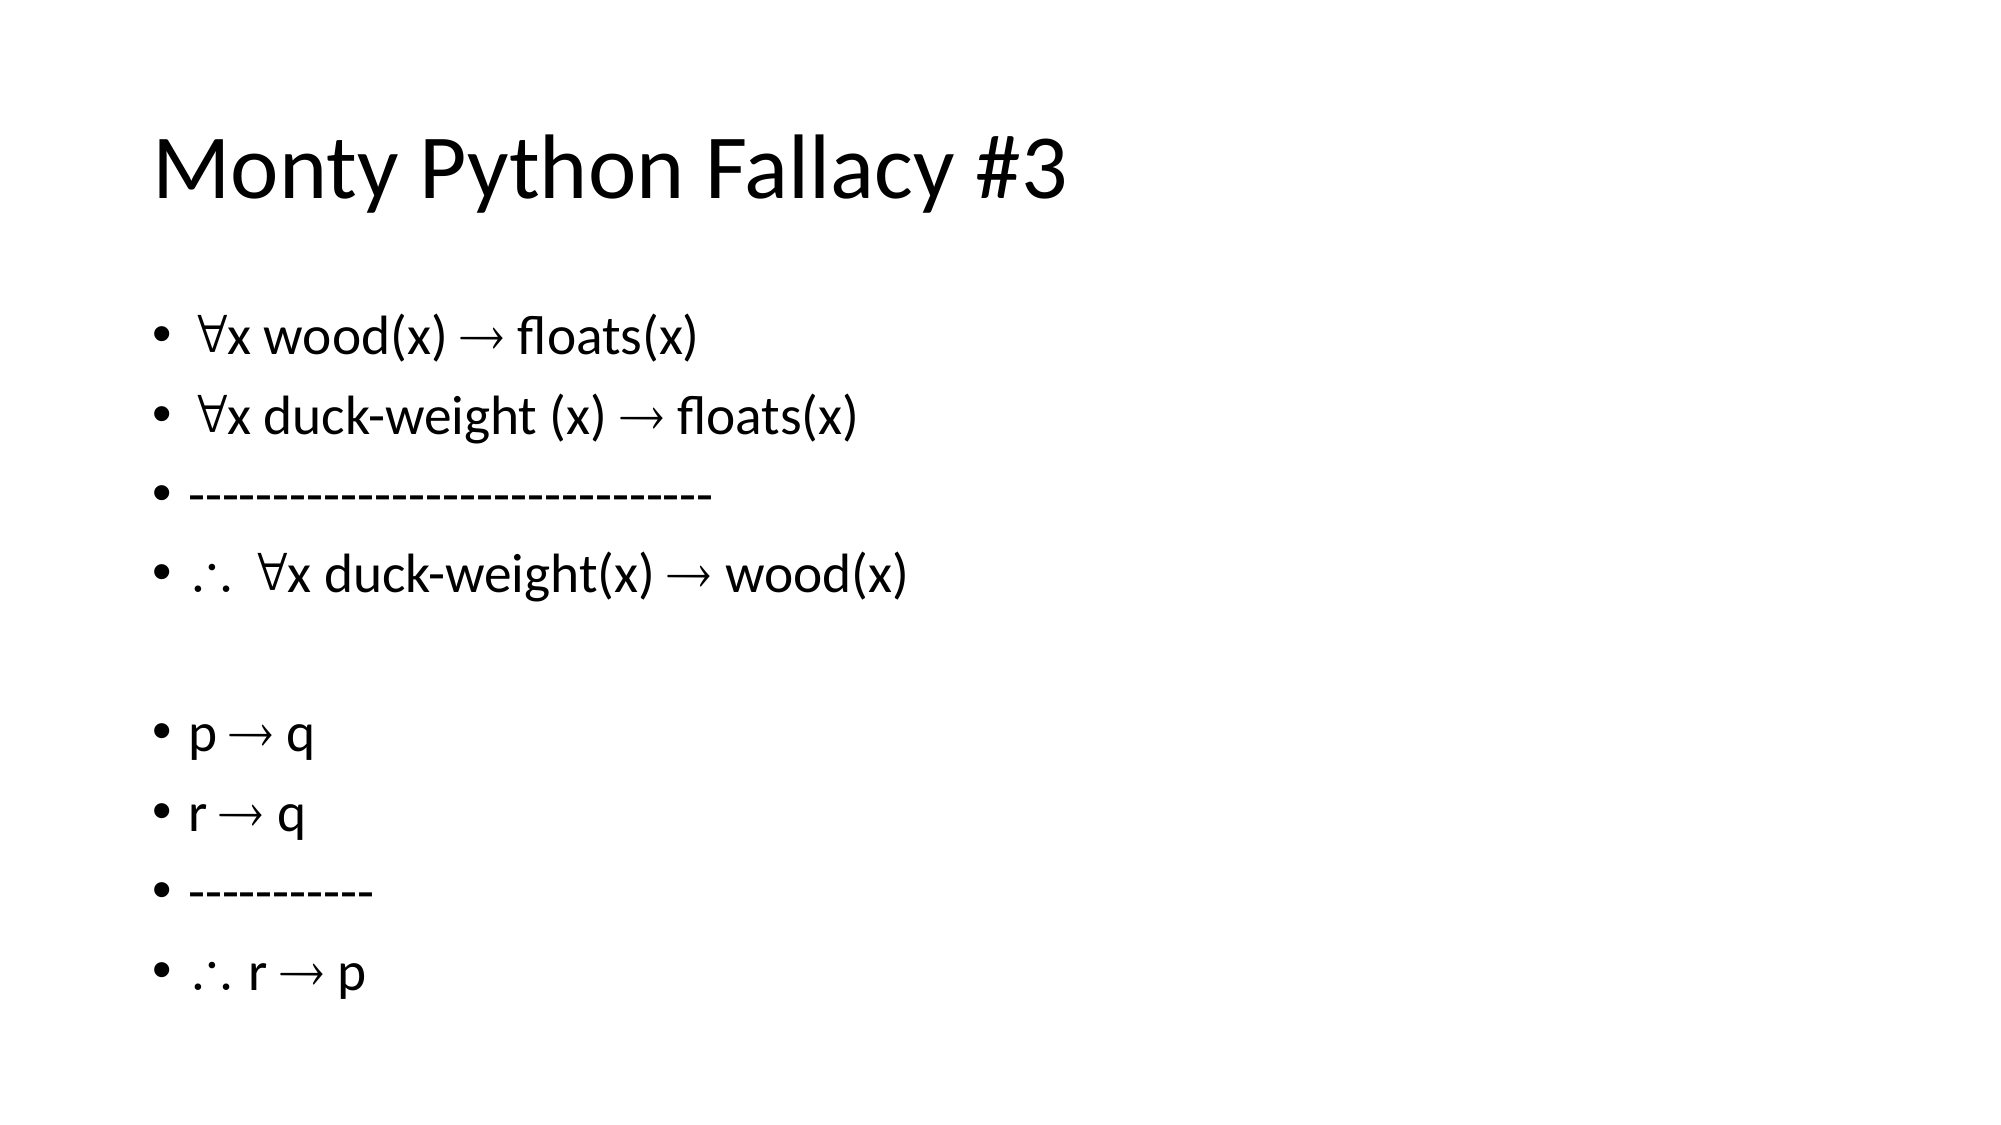

# Monty Python Fallacy #3
∀x wood(x) → floats(x)
∀x duck-weight (x) → floats(x)
-------------------------------
∴ ∀x duck-weight(x) → wood(x)

p → q
r → q
-----------
∴ r → p